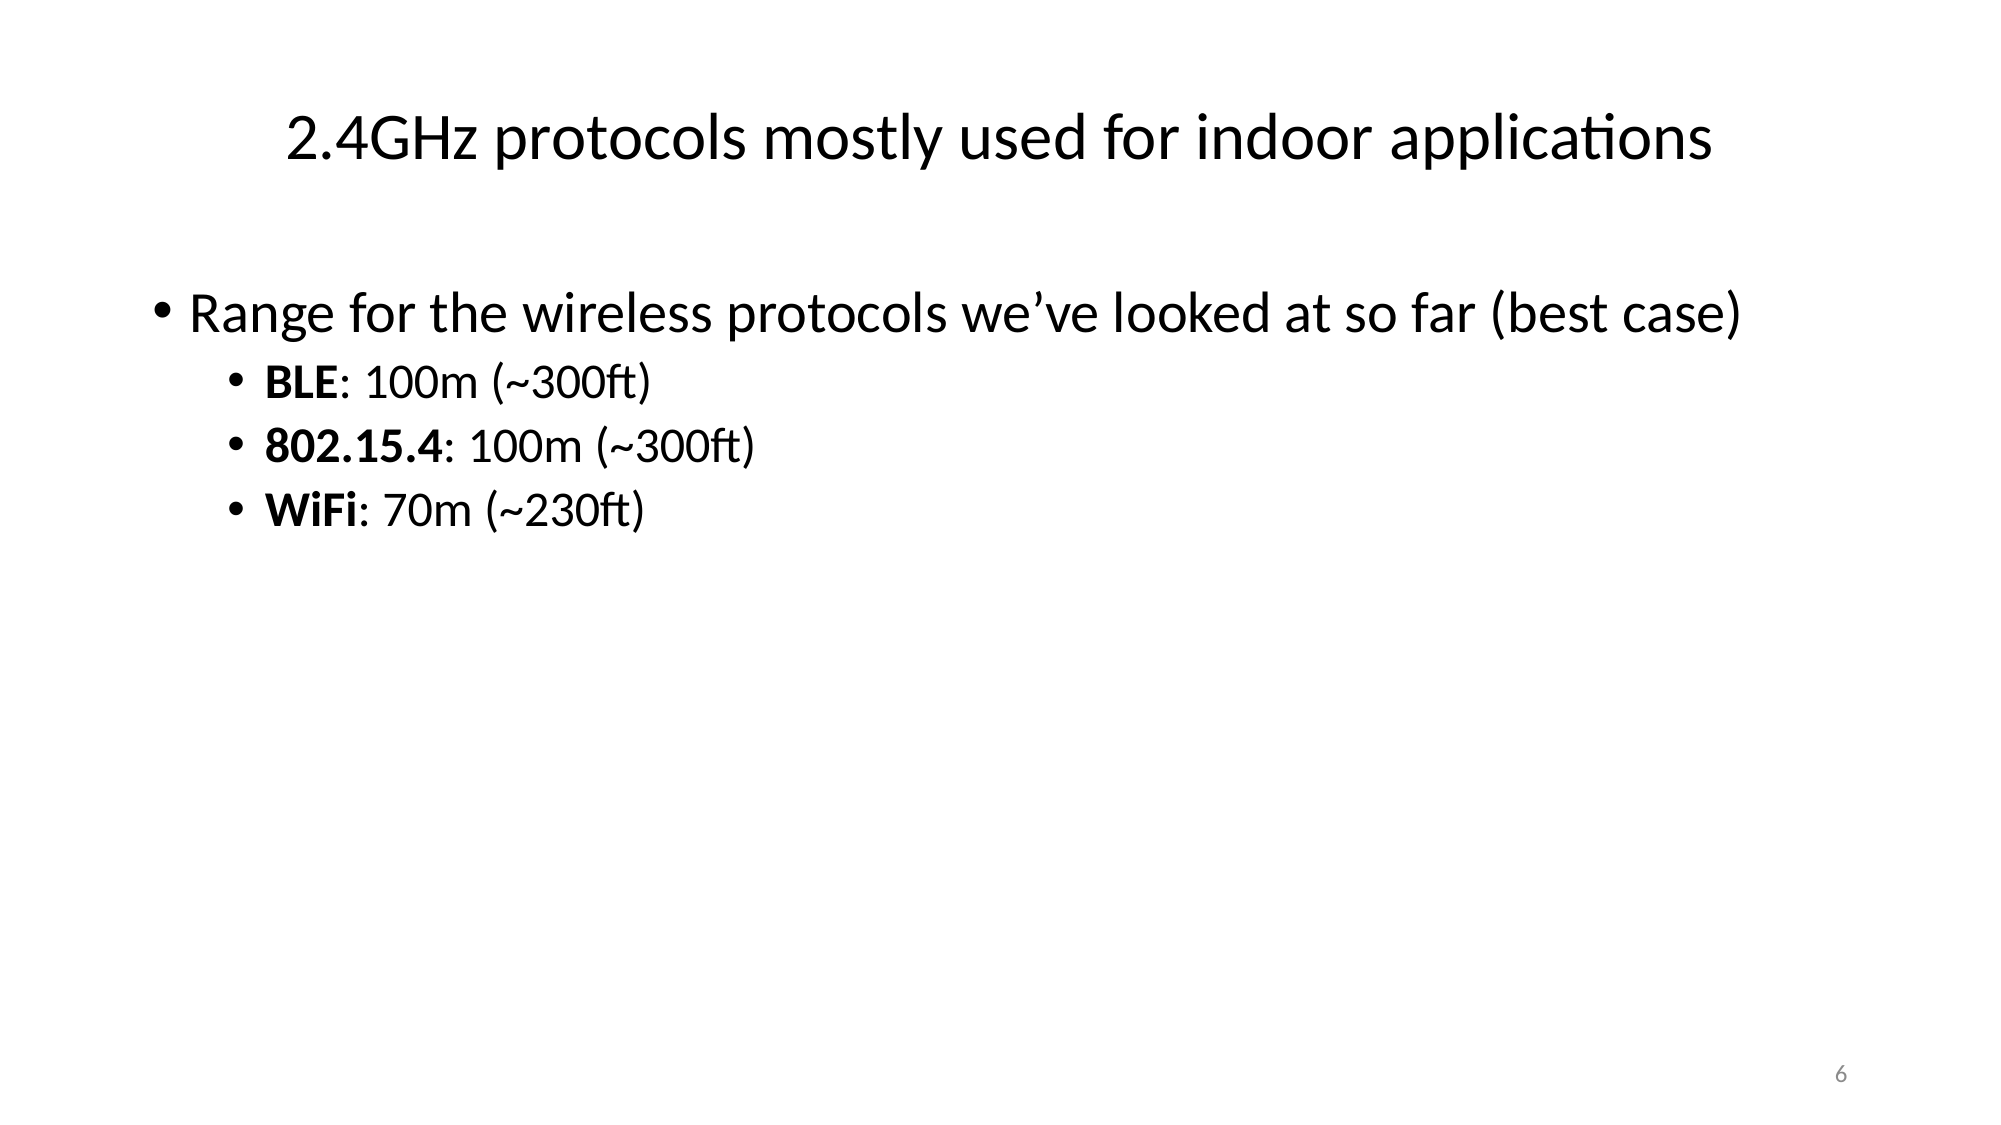

# 2.4GHz protocols mostly used for indoor applications
Range for the wireless protocols we’ve looked at so far (best case)
BLE: 100m (~300ft)
802.15.4: 100m (~300ft)
WiFi: 70m (~230ft)
6